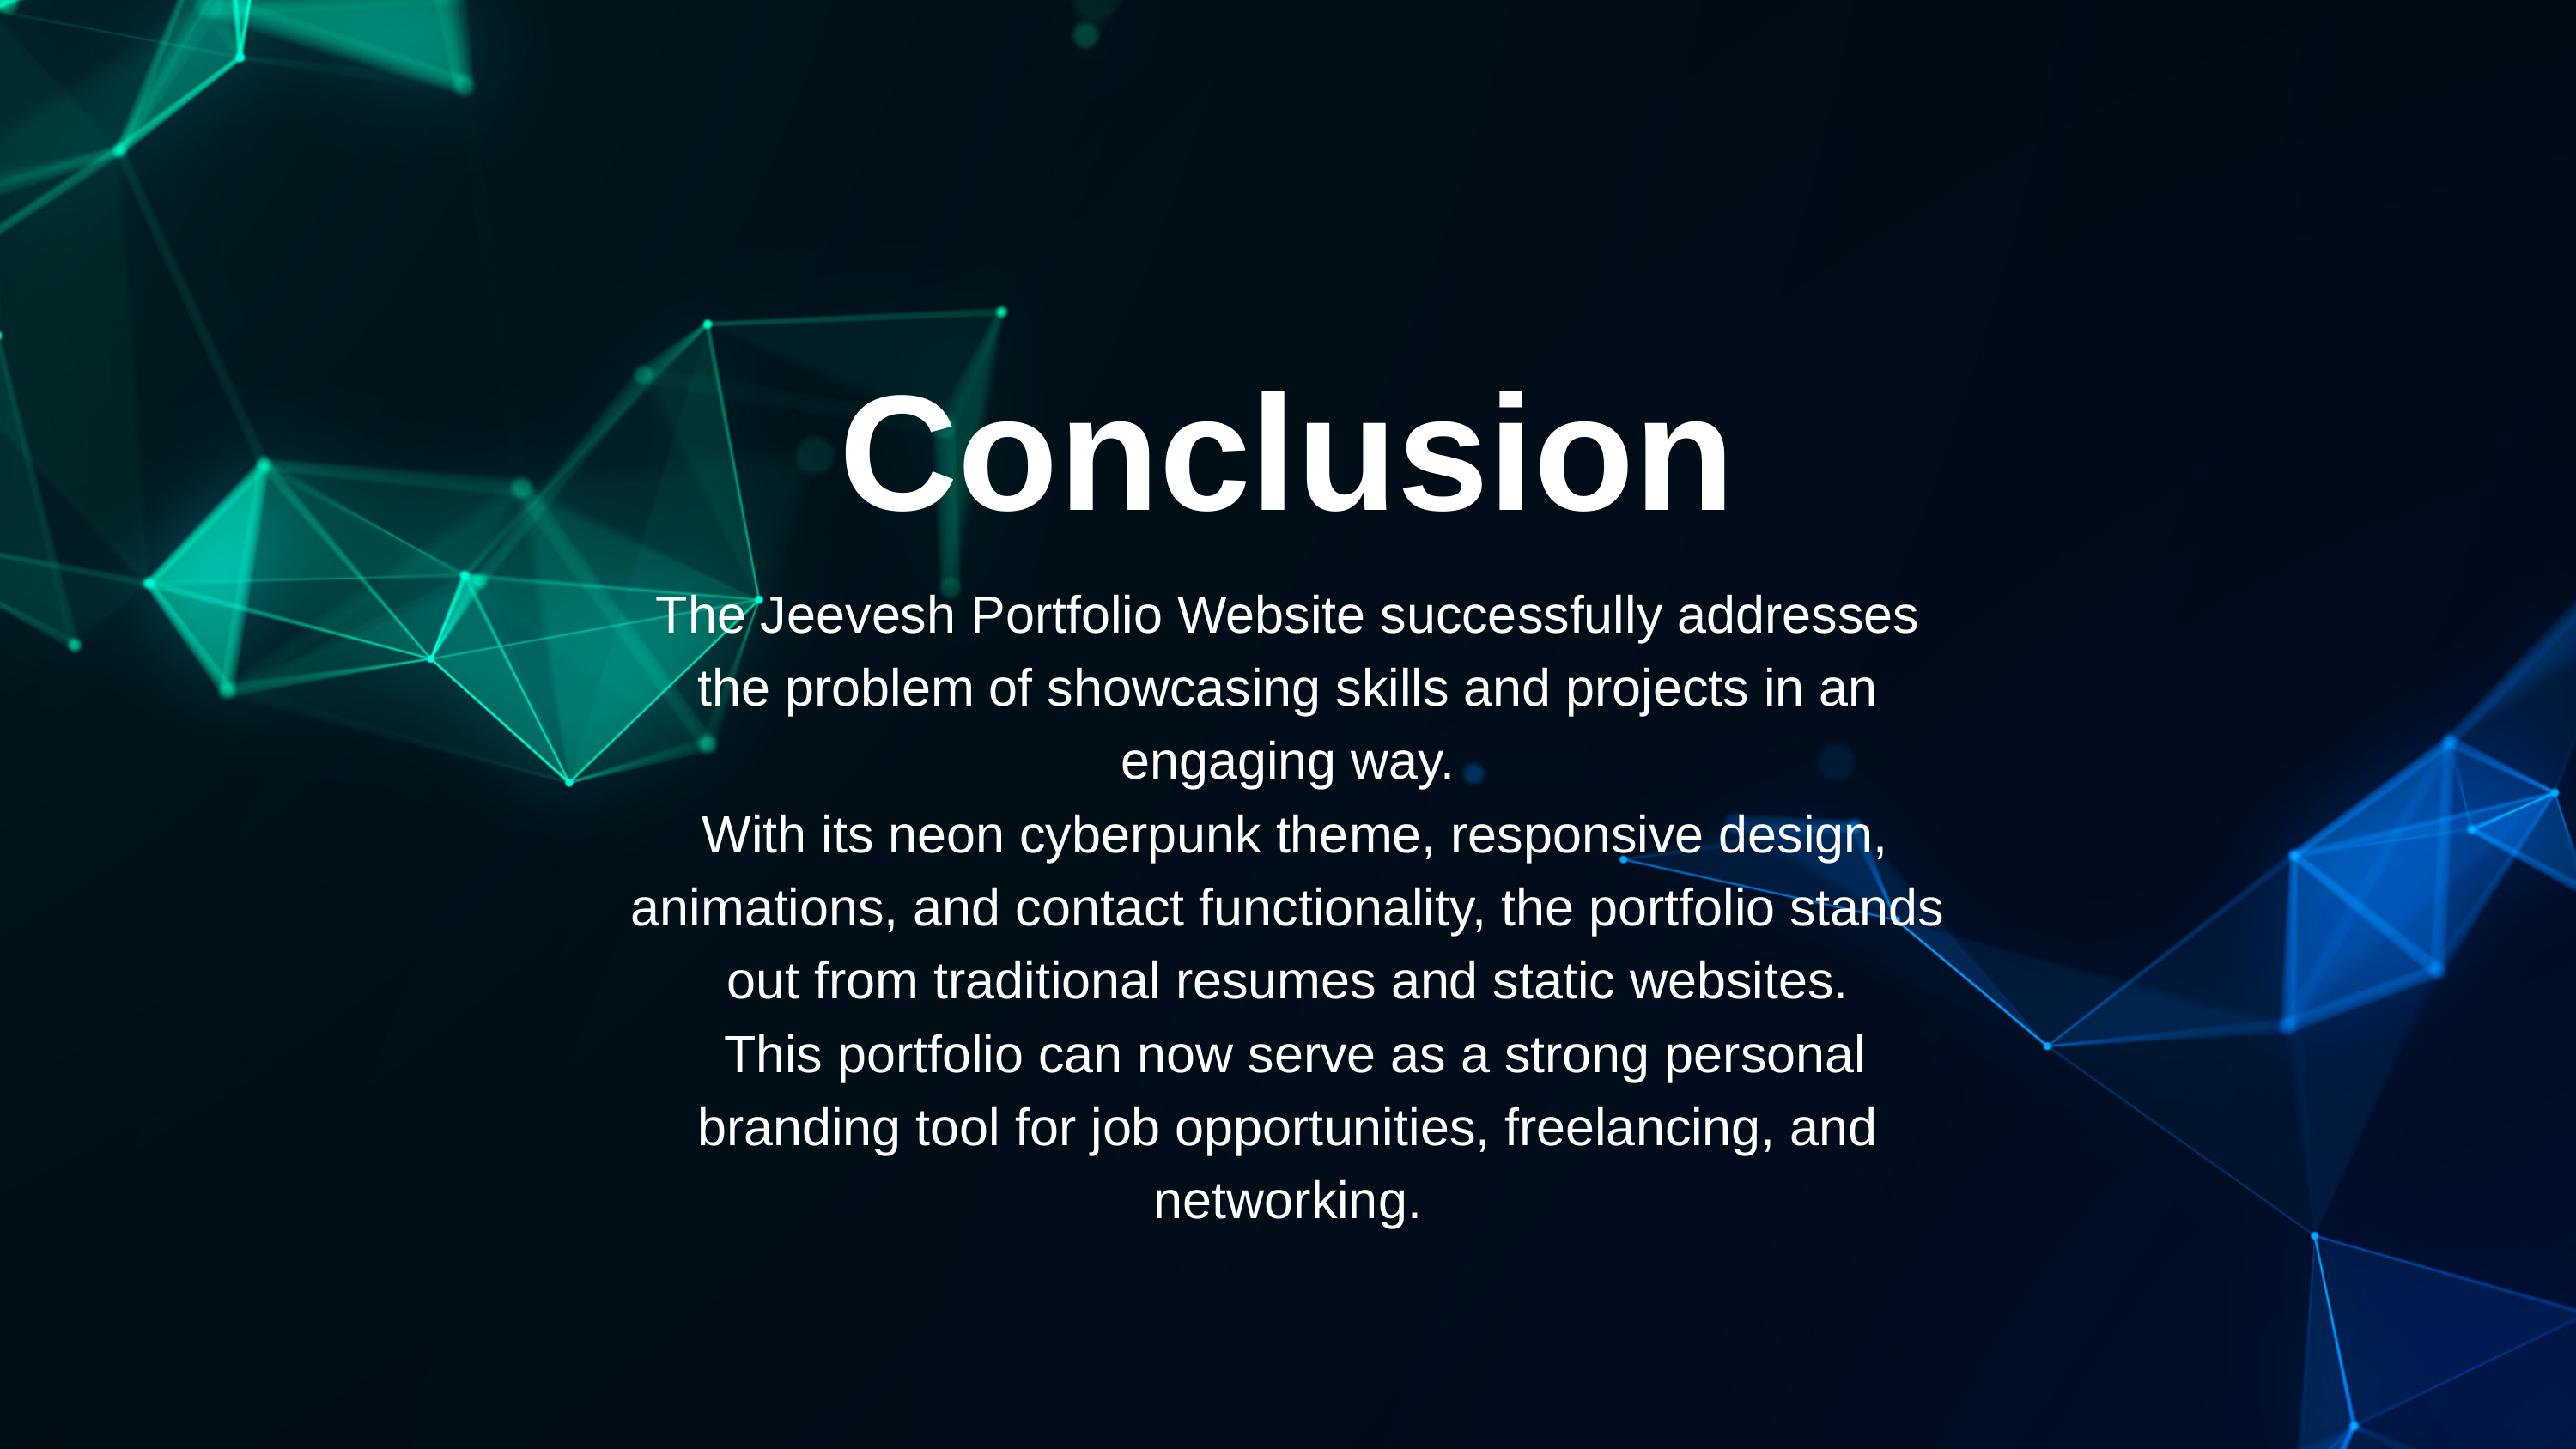

Conclusion
The Jeevesh Portfolio Website successfully addresses the problem of showcasing skills and projects in an engaging way.
 With its neon cyberpunk theme, responsive design, animations, and contact functionality, the portfolio stands out from traditional resumes and static websites.
 This portfolio can now serve as a strong personal branding tool for job opportunities, freelancing, and networking.